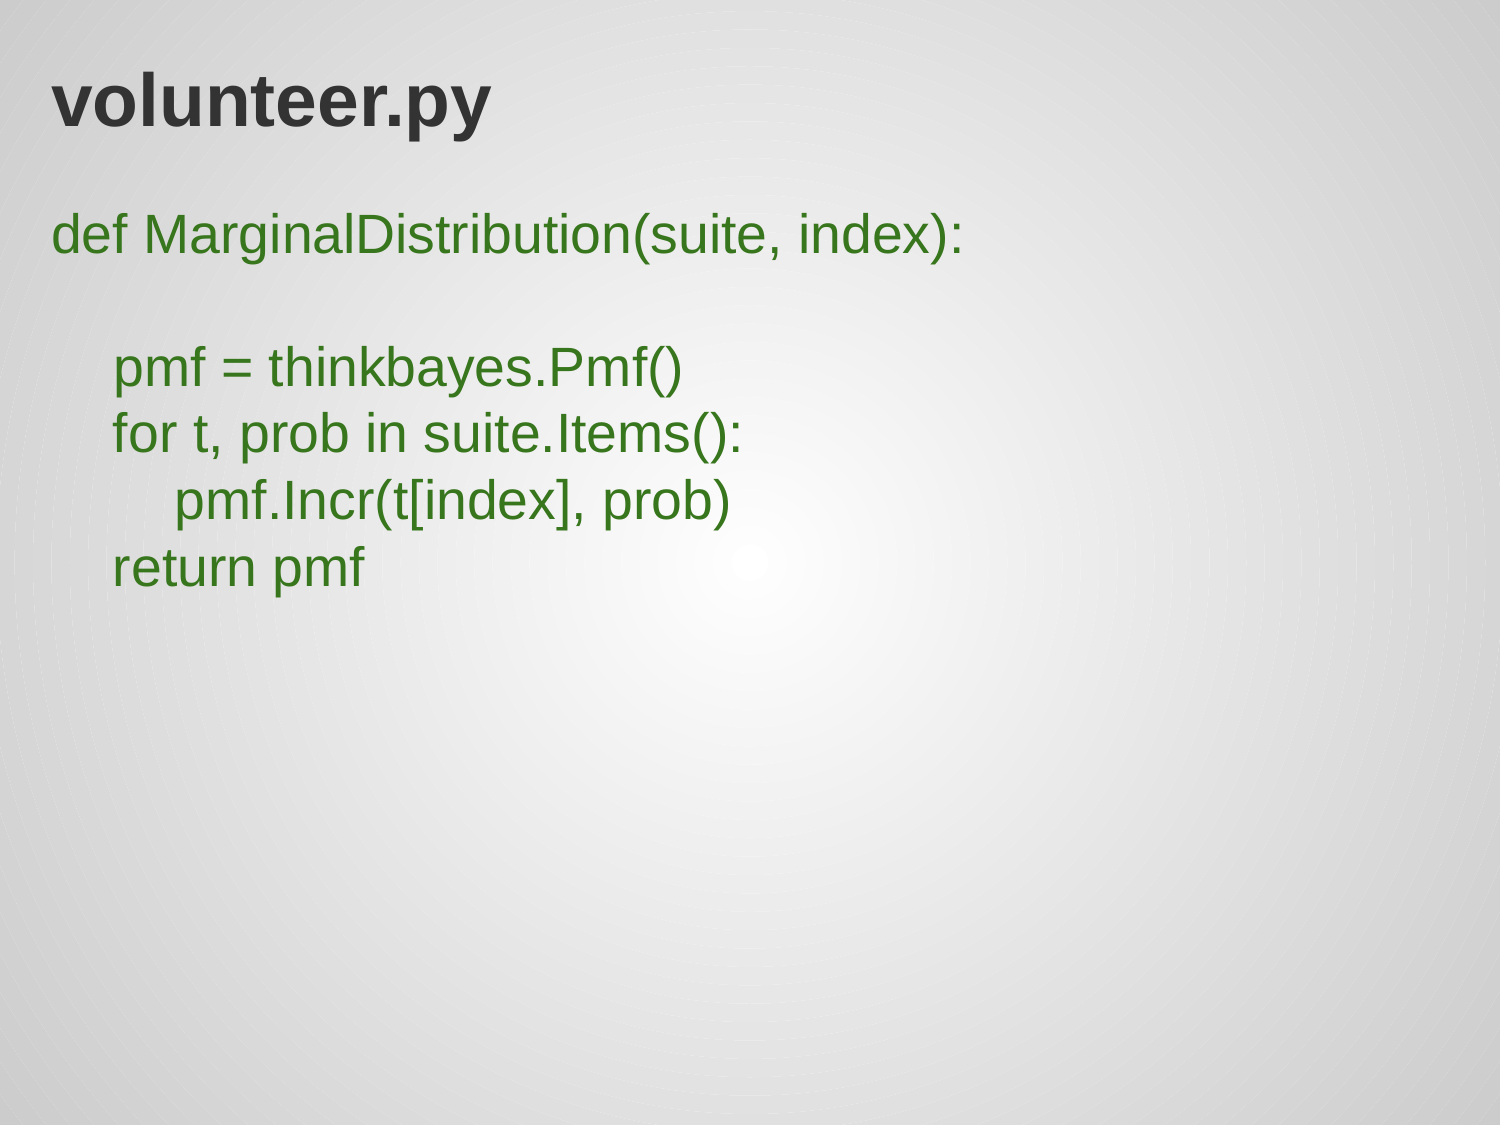

# volunteer.py
def MarginalDistribution(suite, index):
    pmf = thinkbayes.Pmf()
    for t, prob in suite.Items():
        pmf.Incr(t[index], prob)
    return pmf